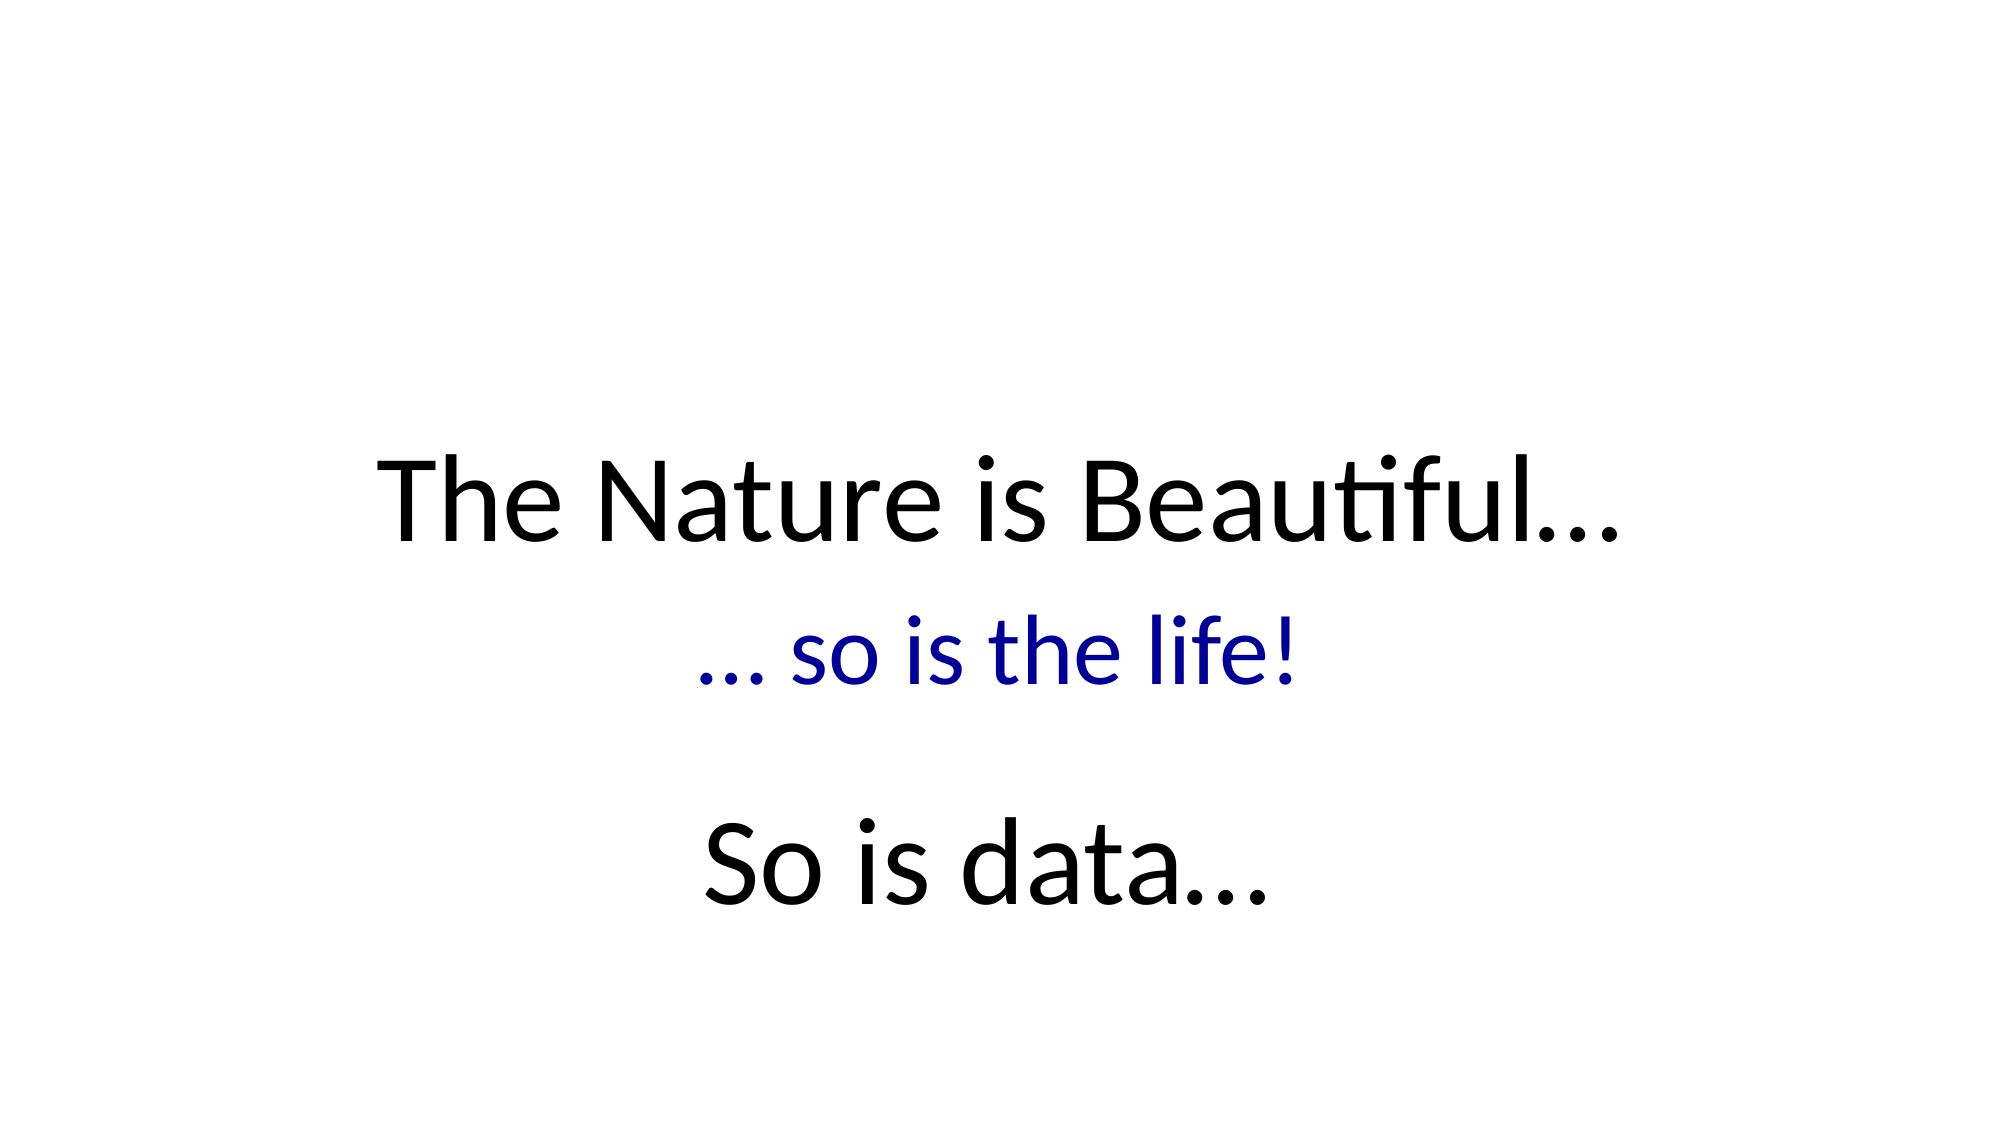

# The Nature is Beautiful…
… so is the life!
So is data…